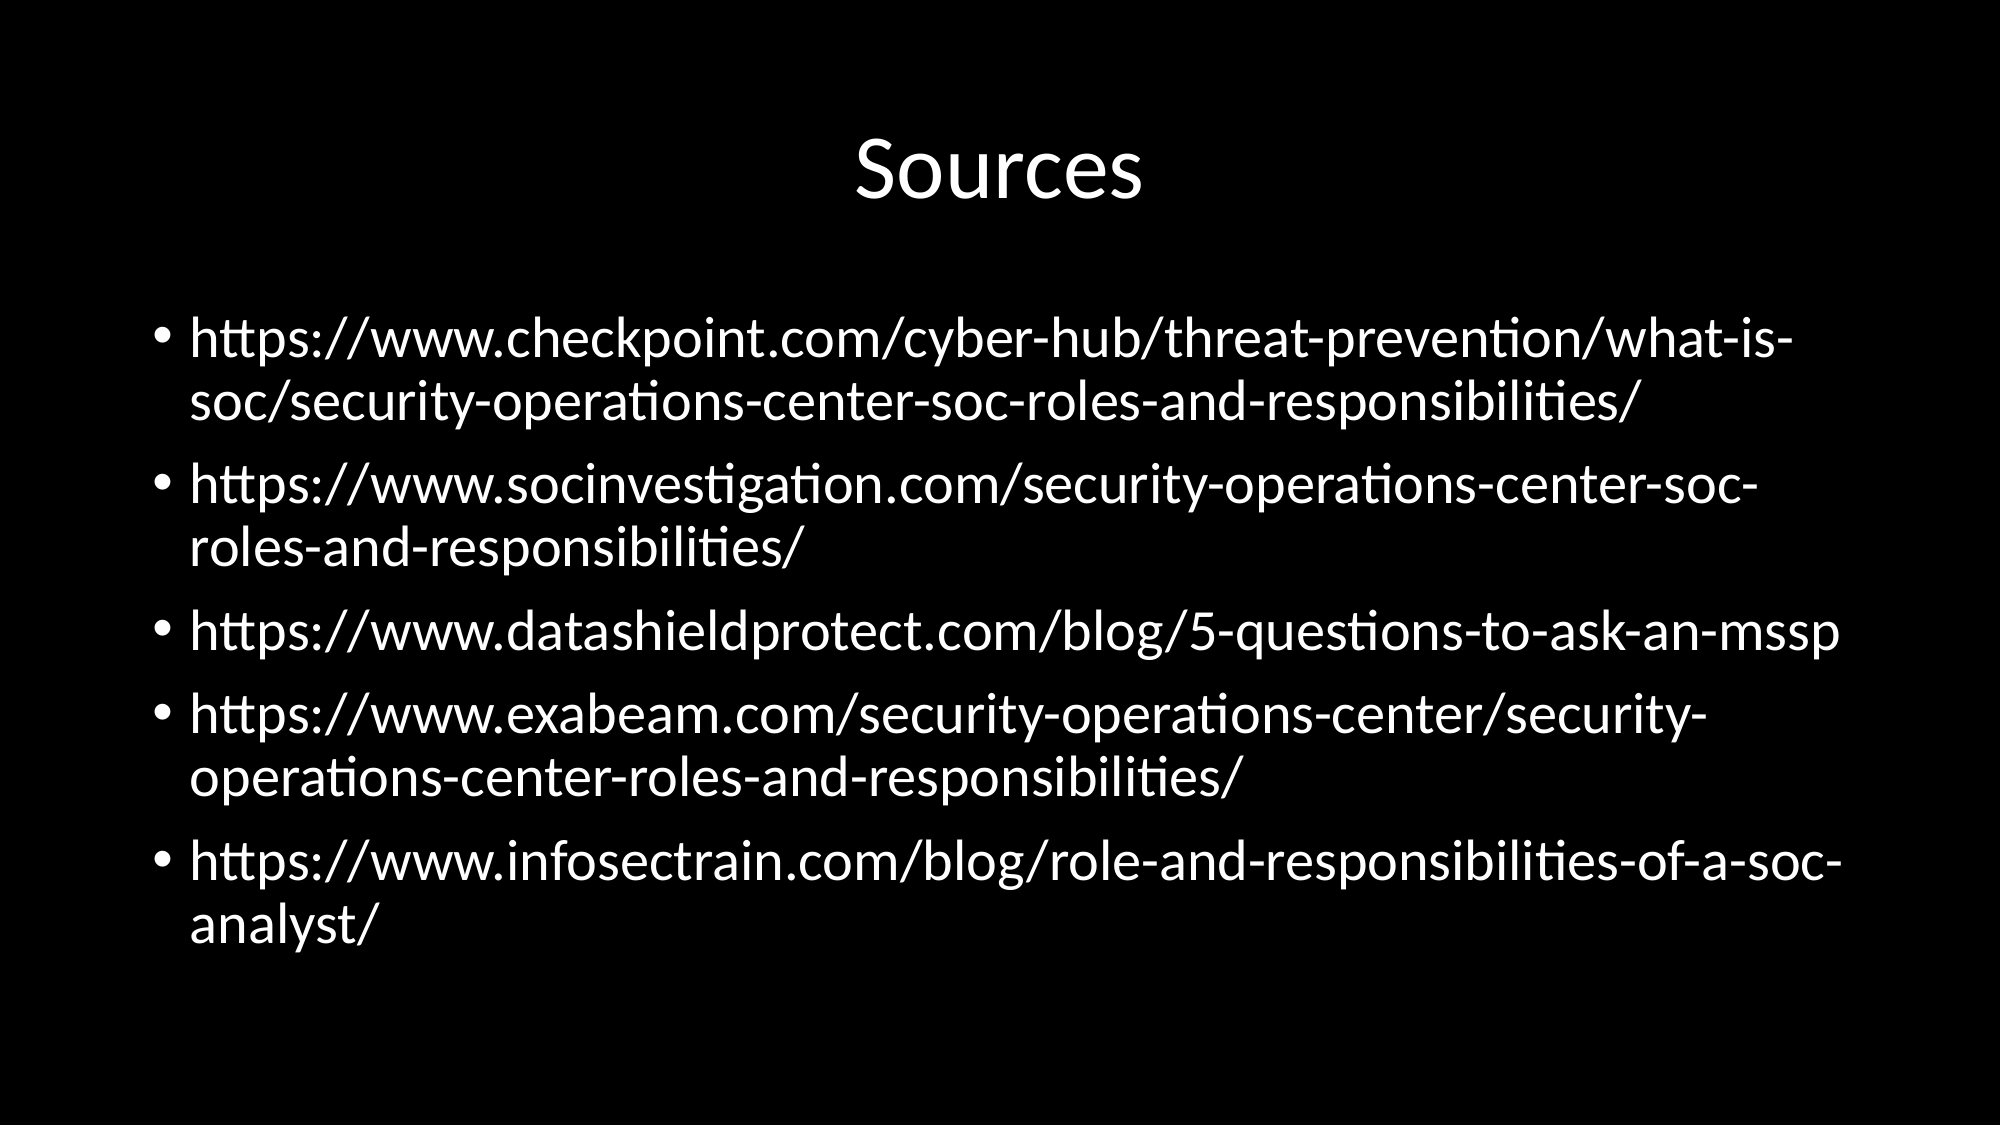

# Sources
https://www.checkpoint.com/cyber-hub/threat-prevention/what-is-soc/security-operations-center-soc-roles-and-responsibilities/
https://www.socinvestigation.com/security-operations-center-soc-roles-and-responsibilities/
https://www.datashieldprotect.com/blog/5-questions-to-ask-an-mssp
https://www.exabeam.com/security-operations-center/security-operations-center-roles-and-responsibilities/
https://www.infosectrain.com/blog/role-and-responsibilities-of-a-soc-analyst/